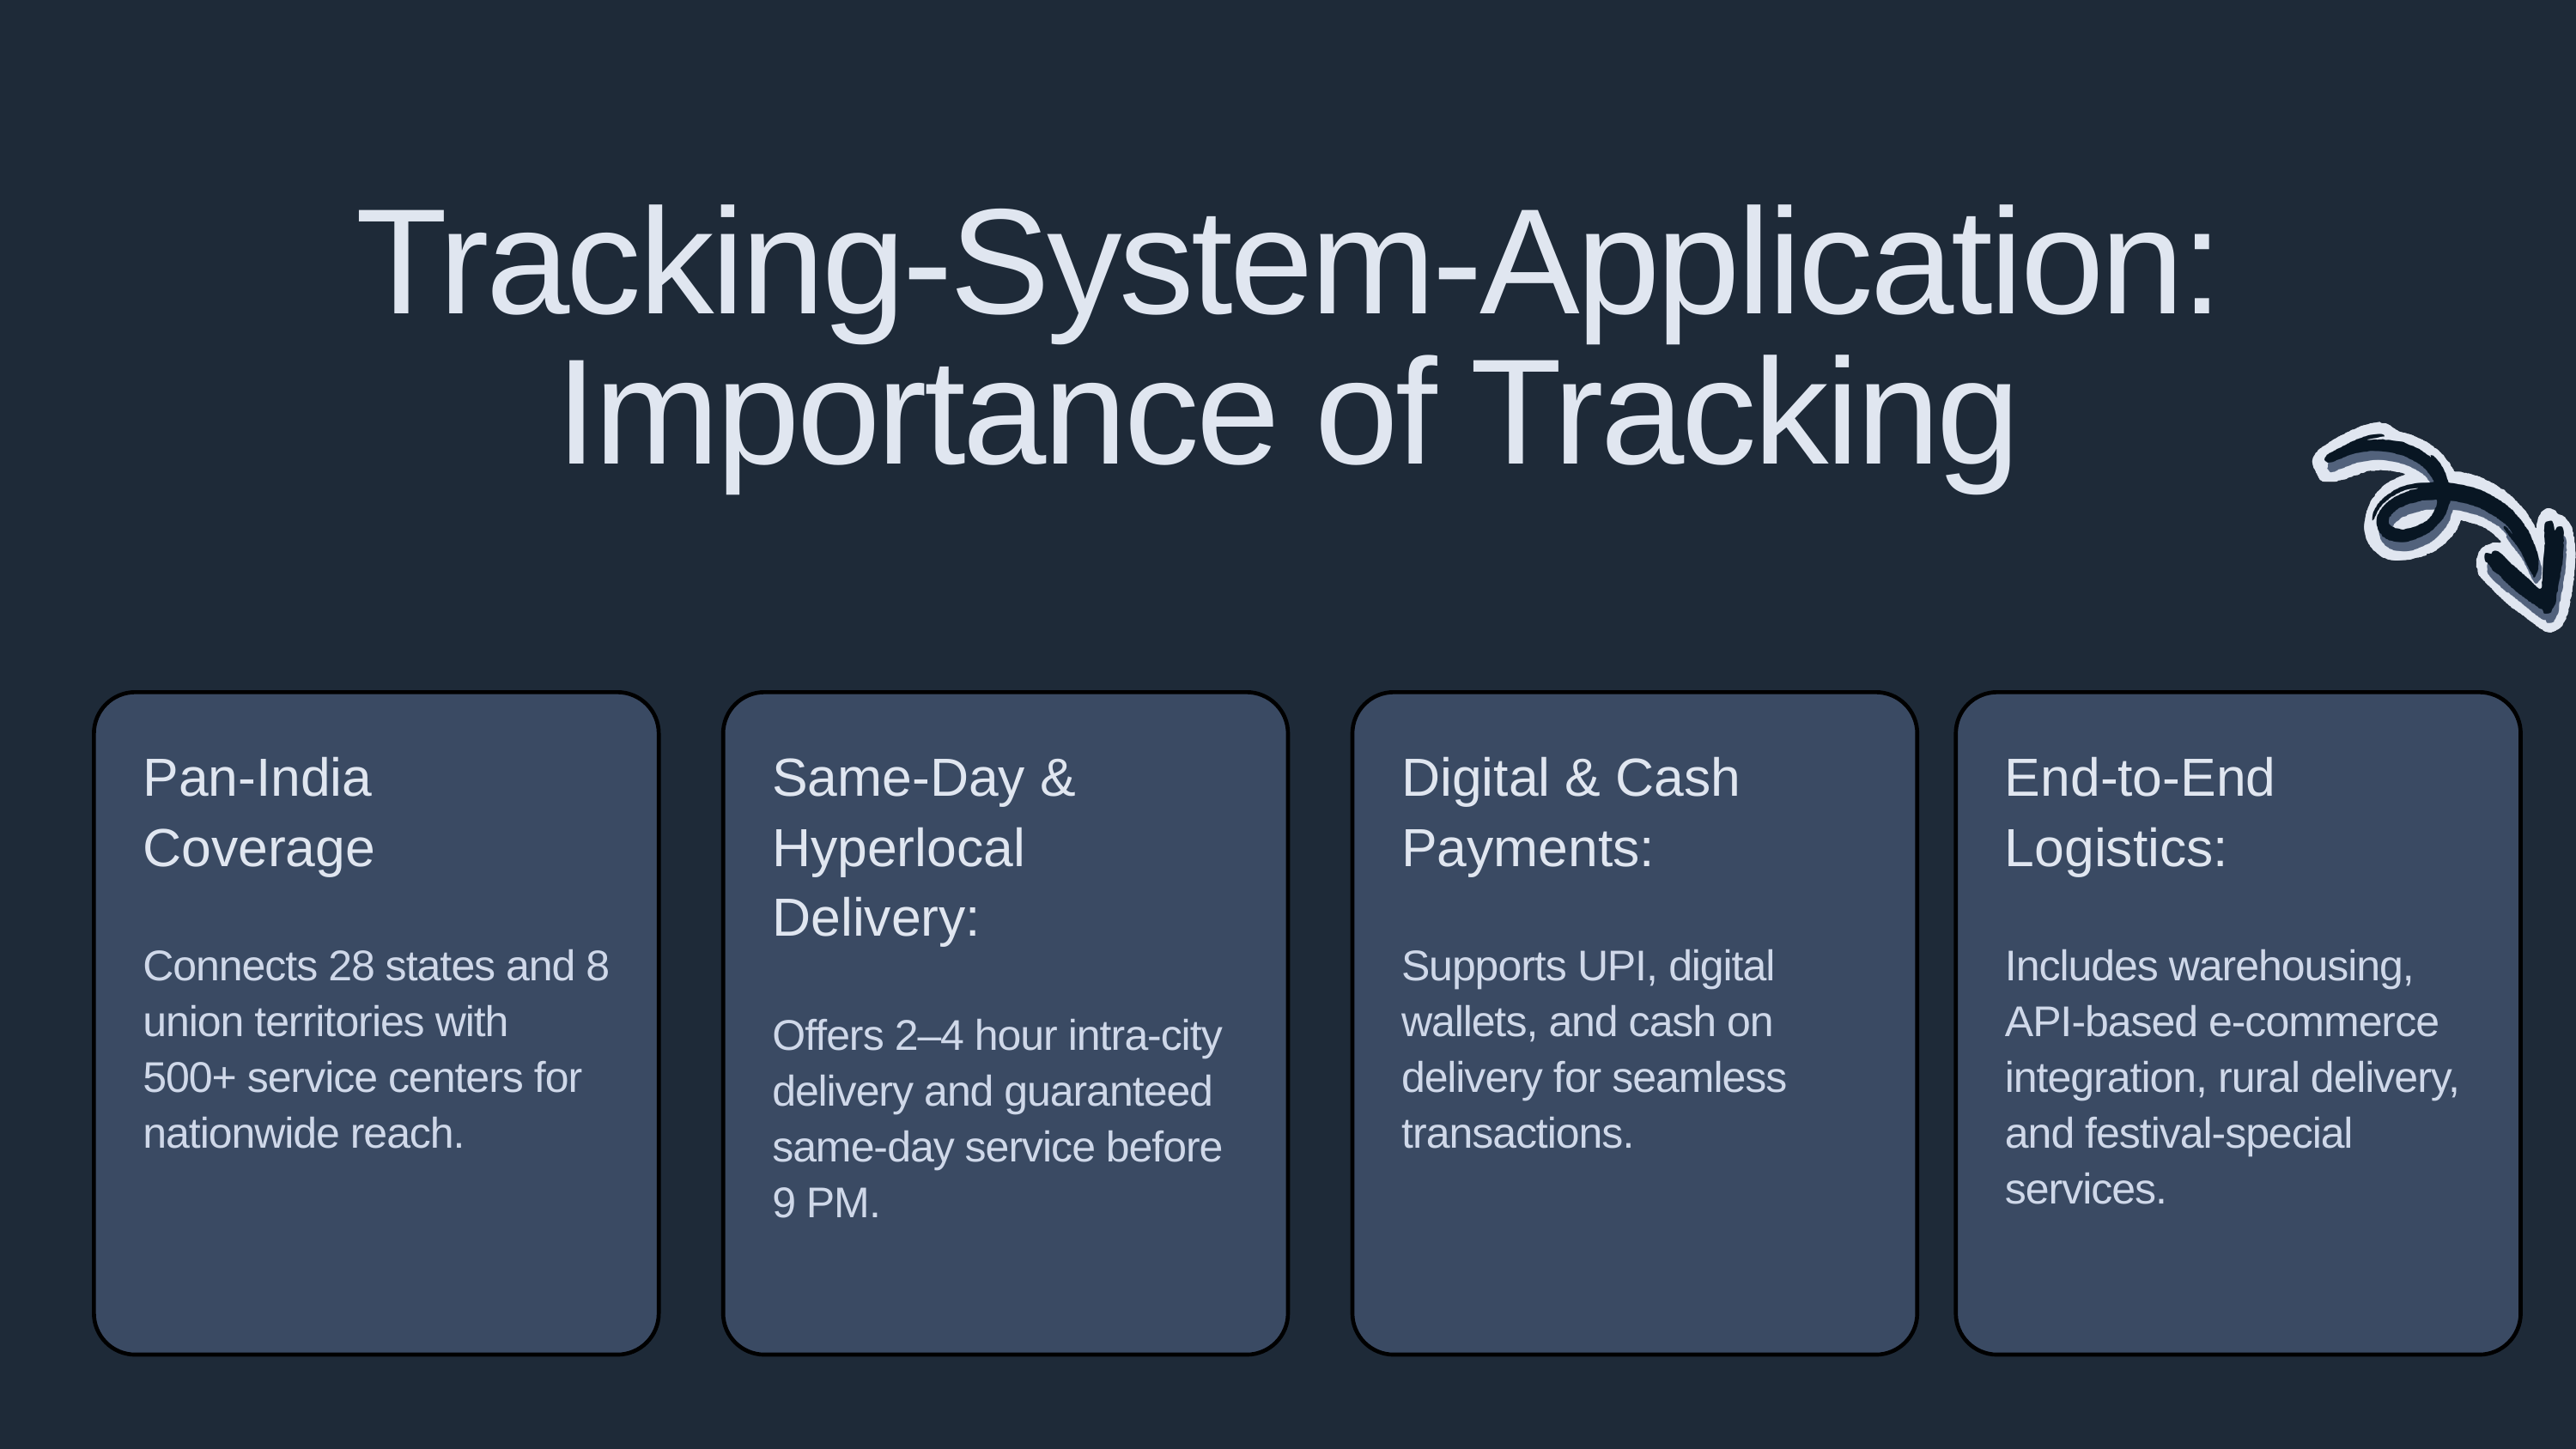

Tracking-System-Application: Importance of Tracking

Pan-India Coverage
Connects 28 states and 8 union territories with 500+ service centers for nationwide reach.
Same-Day & Hyperlocal Delivery:
Offers 2–4 hour intra-city delivery and guaranteed same-day service before 9 PM.
Digital & Cash Payments:
Supports UPI, digital wallets, and cash on delivery for seamless transactions.
End-to-End Logistics:
Includes warehousing, API-based e-commerce integration, rural delivery, and festival-special services.